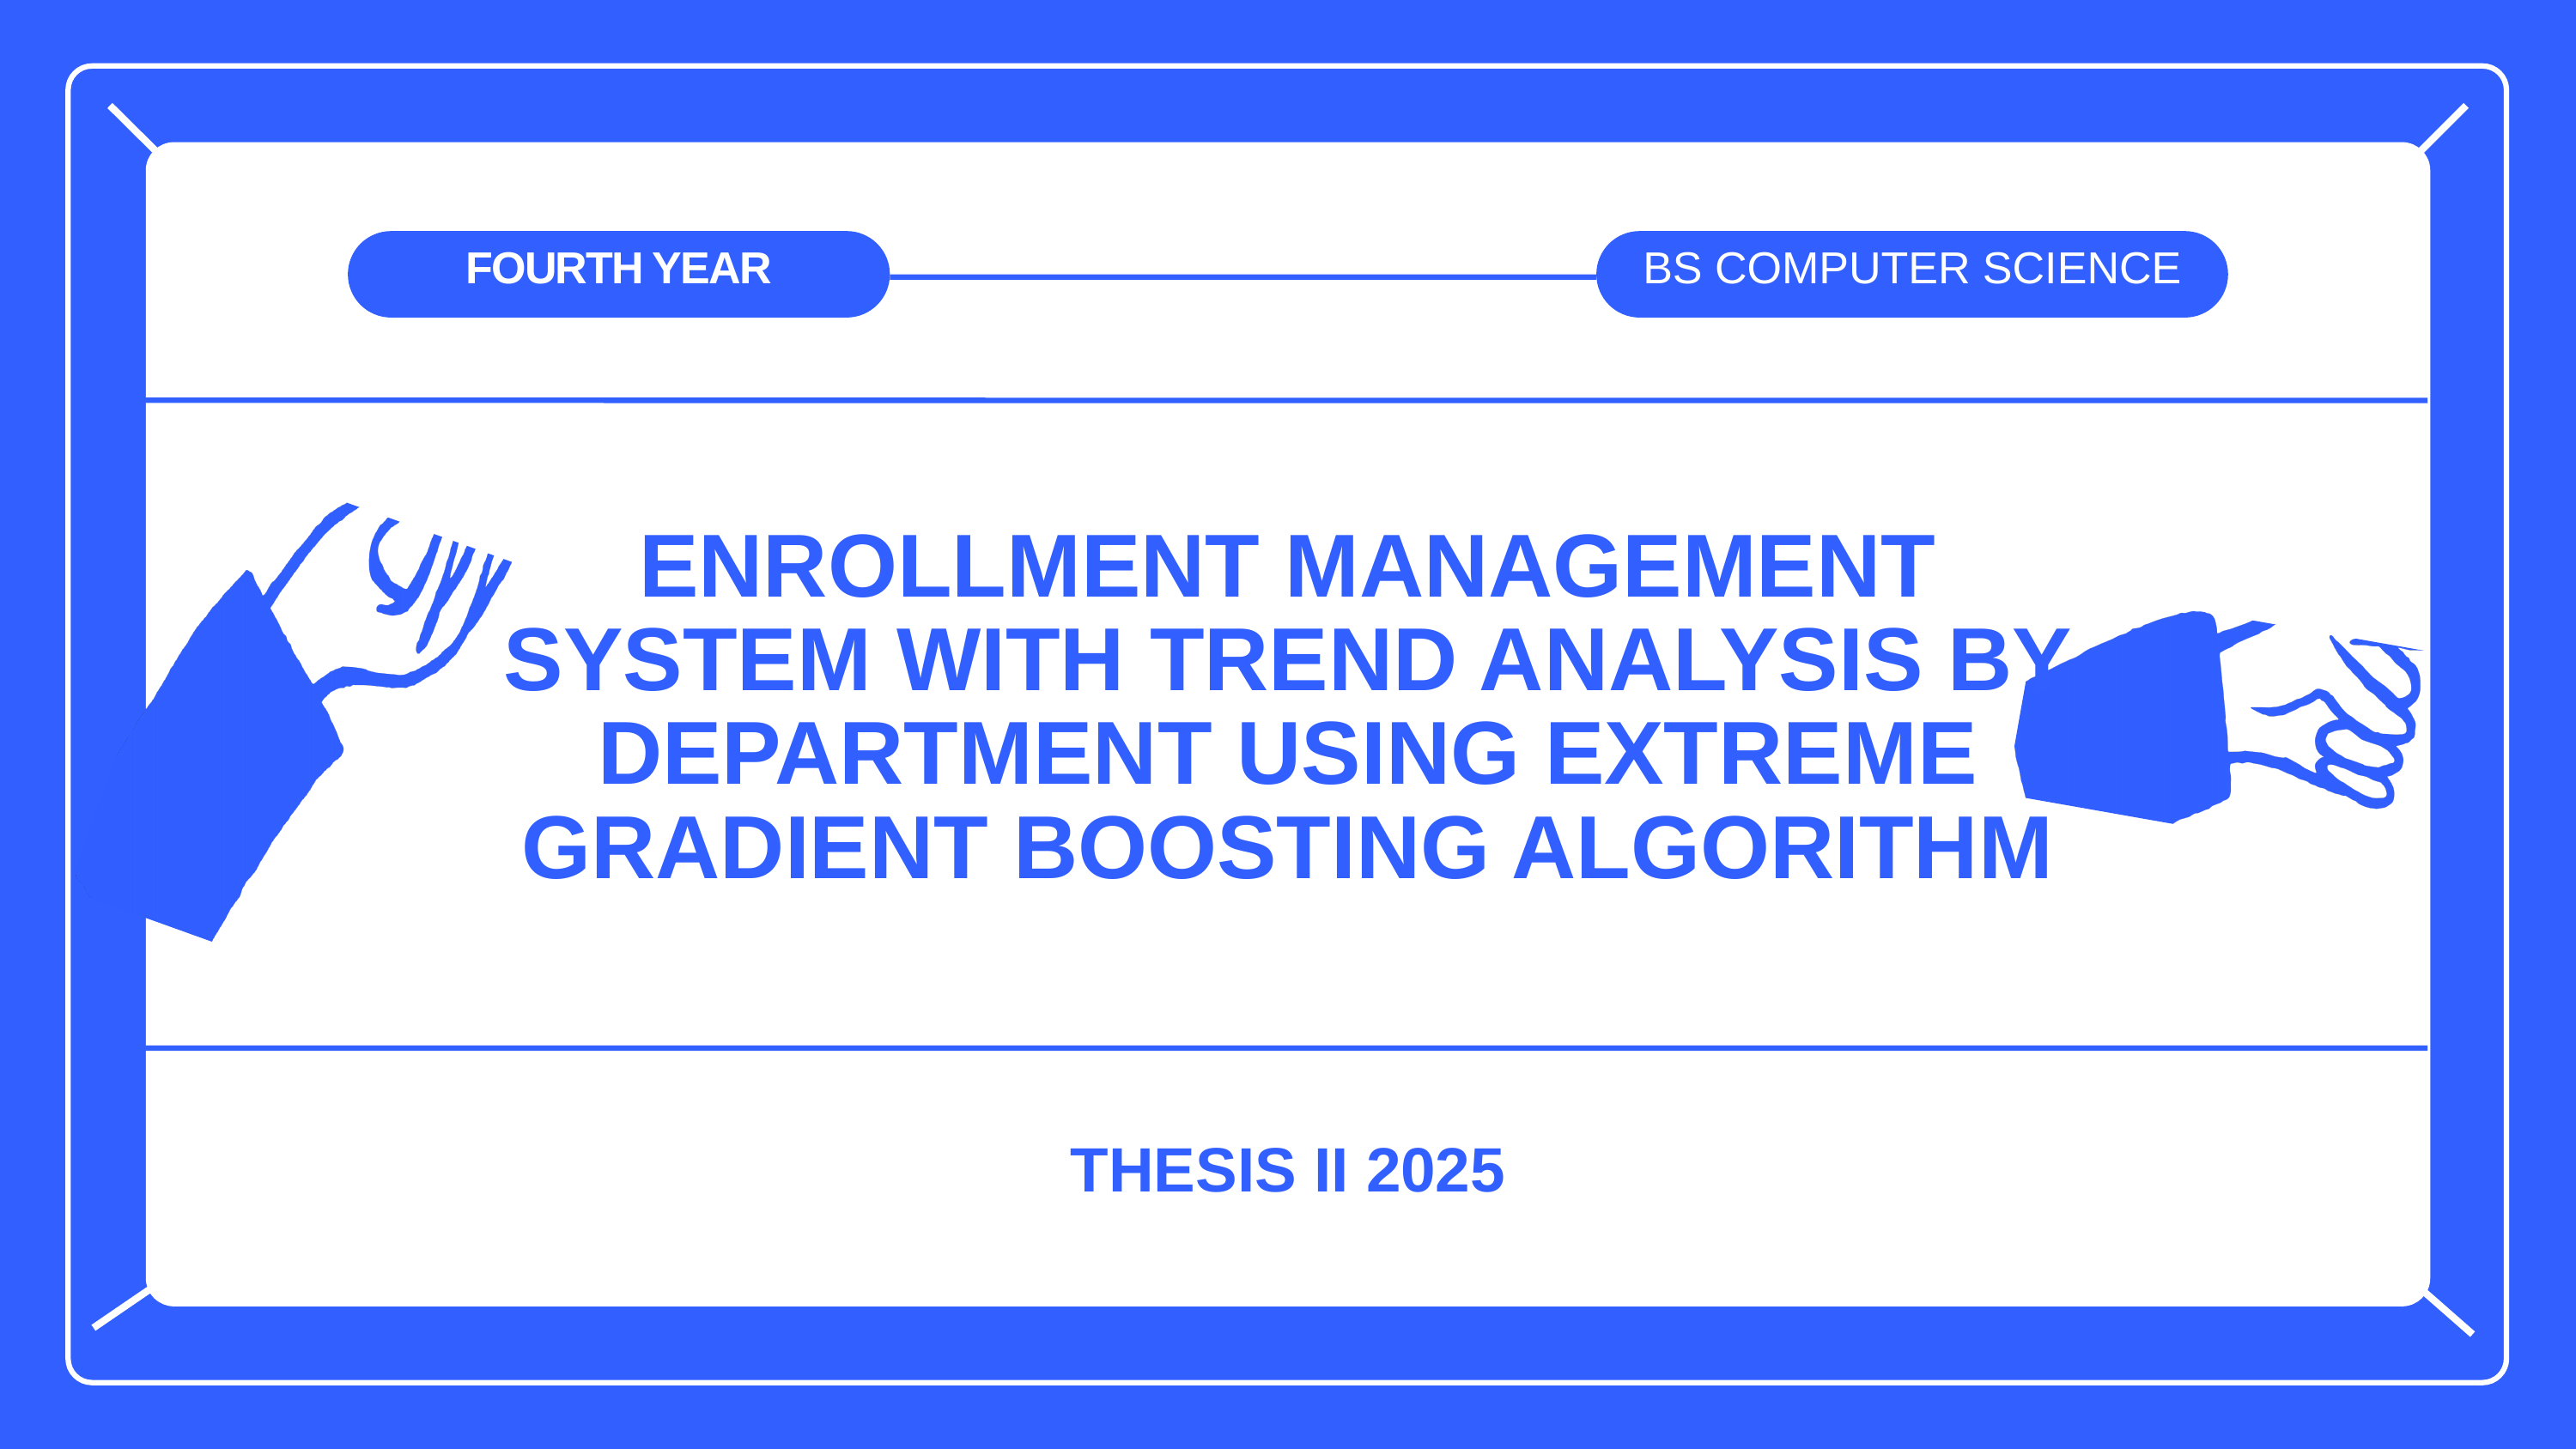

FOURTH YEAR

BS COMPUTER SCIENCE

ENROLLMENT MANAGEMENT SYSTEM WITH TREND ANALYSIS BY DEPARTMENT USING EXTREME GRADIENT BOOSTING ALGORITHM

THESIS II 2025